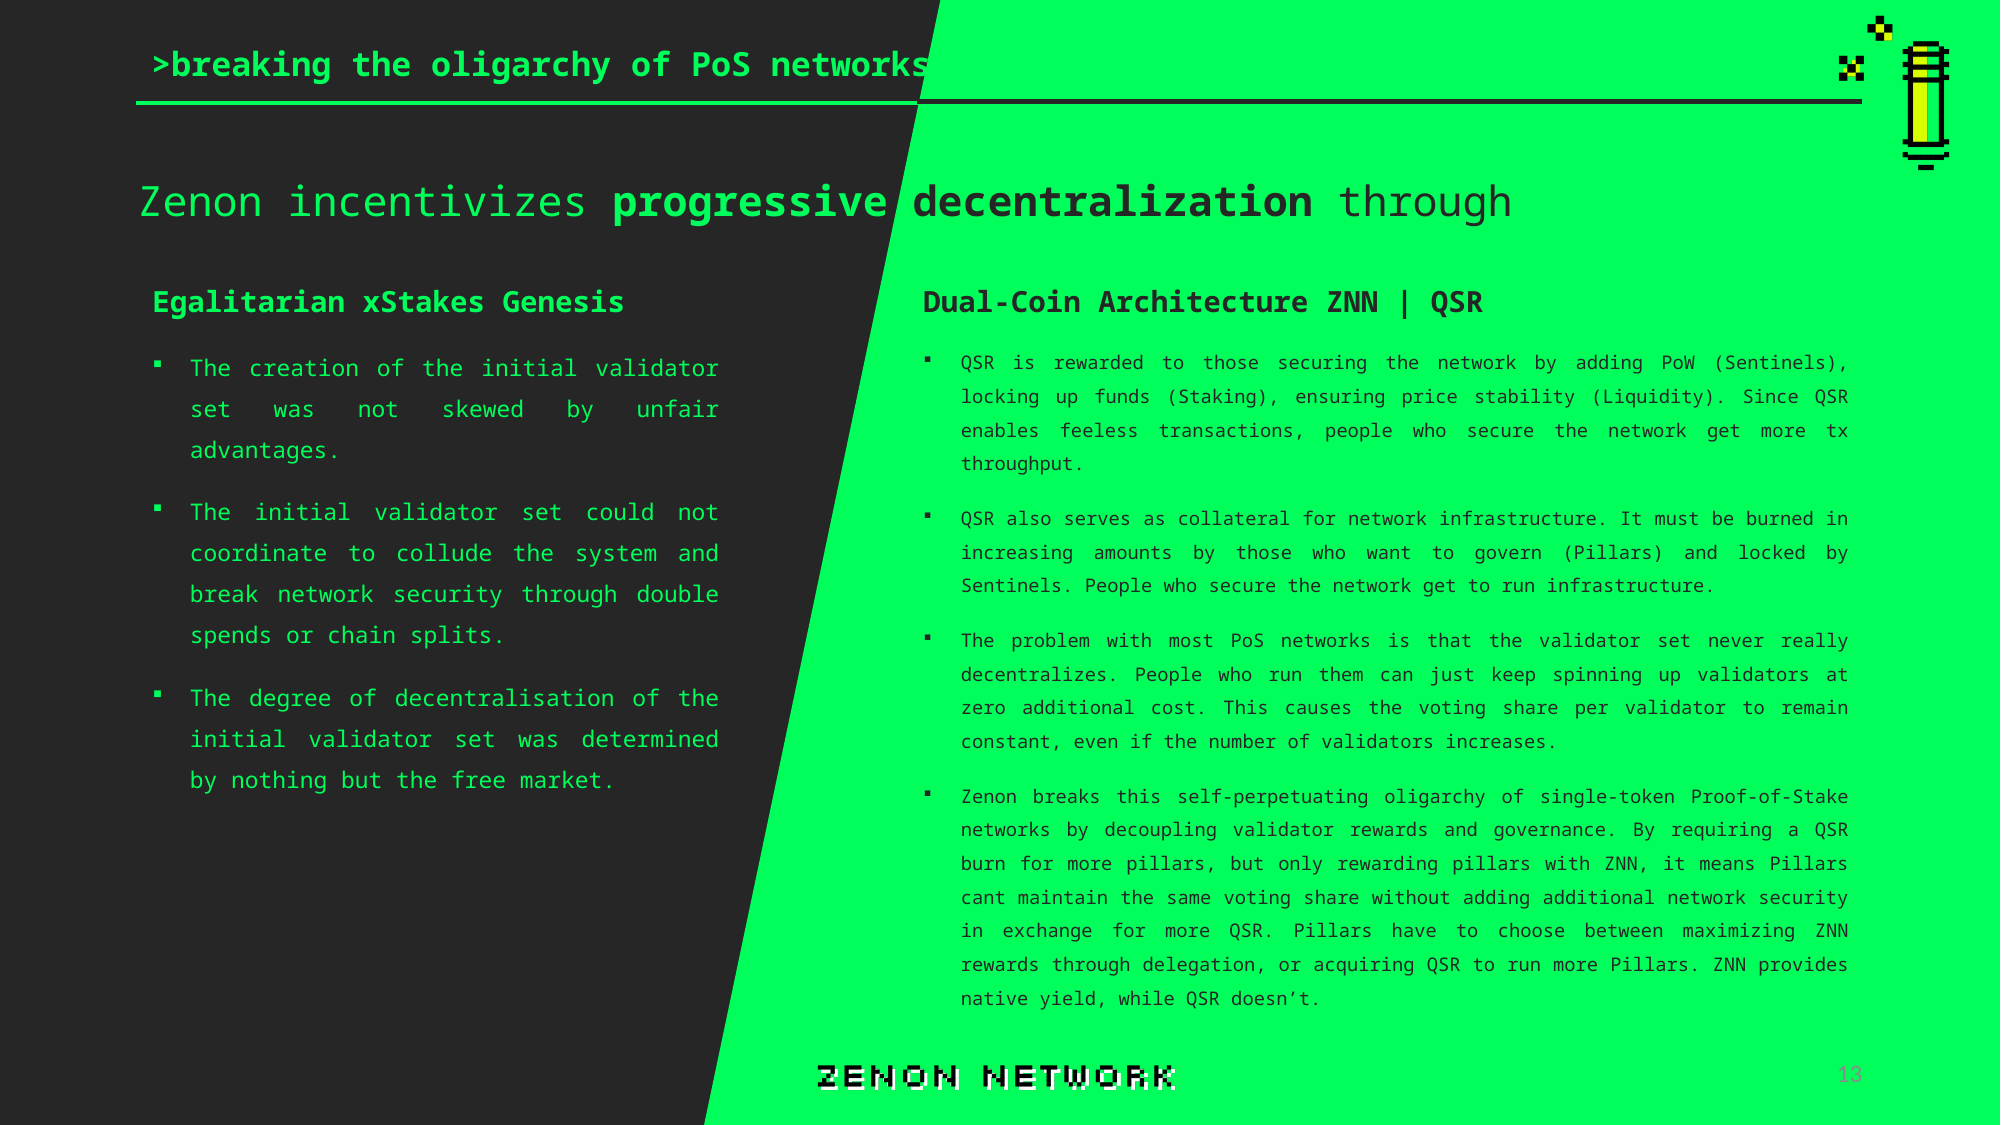

>breaking the oligarchy of PoS networks
# Zenon incentivizes progressive decentralization through
Egalitarian xStakes Genesis
The creation of the initial validator set was not skewed by unfair advantages.
The initial validator set could not coordinate to collude the system and break network security through double spends or chain splits.
The degree of decentralisation of the initial validator set was determined by nothing but the free market.

Dual-Coin Architecture ZNN | QSR
QSR is rewarded to those securing the network by adding PoW (Sentinels), locking up funds (Staking), ensuring price stability (Liquidity). Since QSR enables feeless transactions, people who secure the network get more tx throughput.
QSR also serves as collateral for network infrastructure. It must be burned in increasing amounts by those who want to govern (Pillars) and locked by Sentinels. People who secure the network get to run infrastructure.
The problem with most PoS networks is that the validator set never really decentralizes. People who run them can just keep spinning up validators at zero additional cost. This causes the voting share per validator to remain constant, even if the number of validators increases.
Zenon breaks this self-perpetuating oligarchy of single-token Proof-of-Stake networks by decoupling validator rewards and governance. By requiring a QSR burn for more pillars, but only rewarding pillars with ZNN, it means Pillars cant maintain the same voting share without adding additional network security in exchange for more QSR. Pillars have to choose between maximizing ZNN rewards through delegation, or acquiring QSR to run more Pillars. ZNN provides native yield, while QSR doesn’t.

13